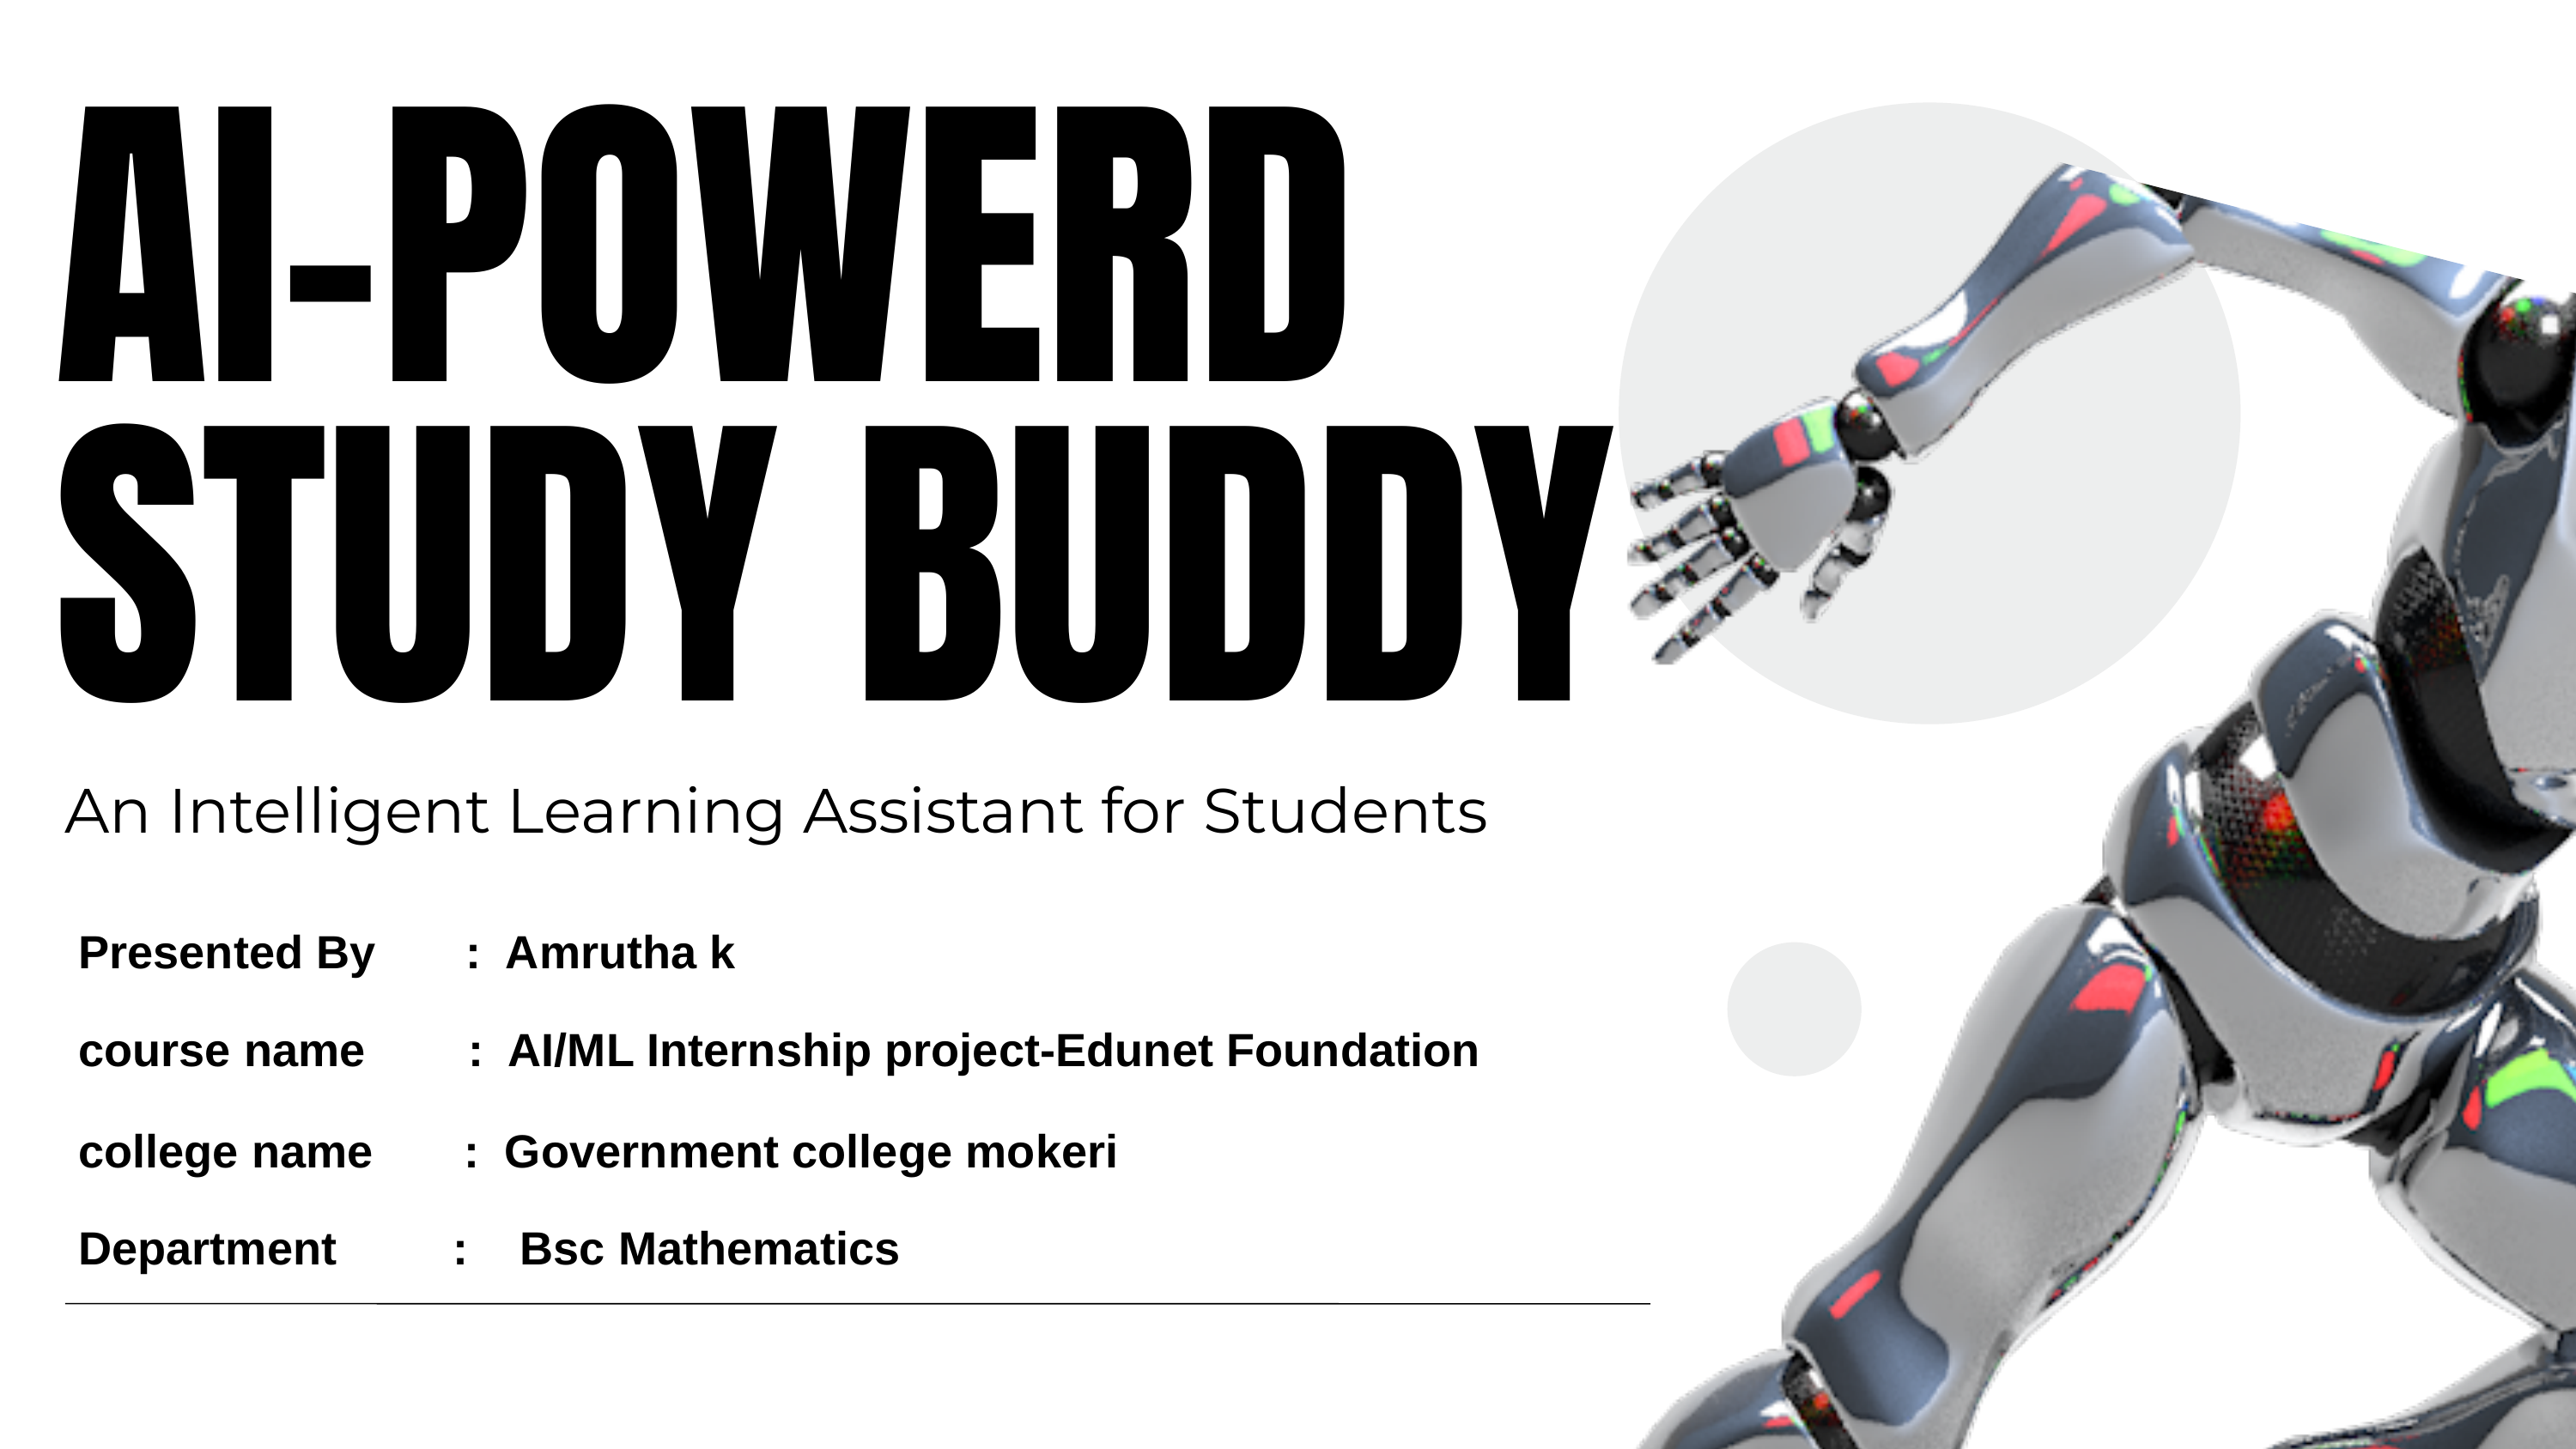

AI-POWERD STUDY BUDDY

An Intelligent Learning Assistant for Students
Presented By       :  Amrutha k

course name        :  AI/ML Internship project-Edunet Foundation
college name       :  Government college mokeri
Department         :    Bsc Mathematics